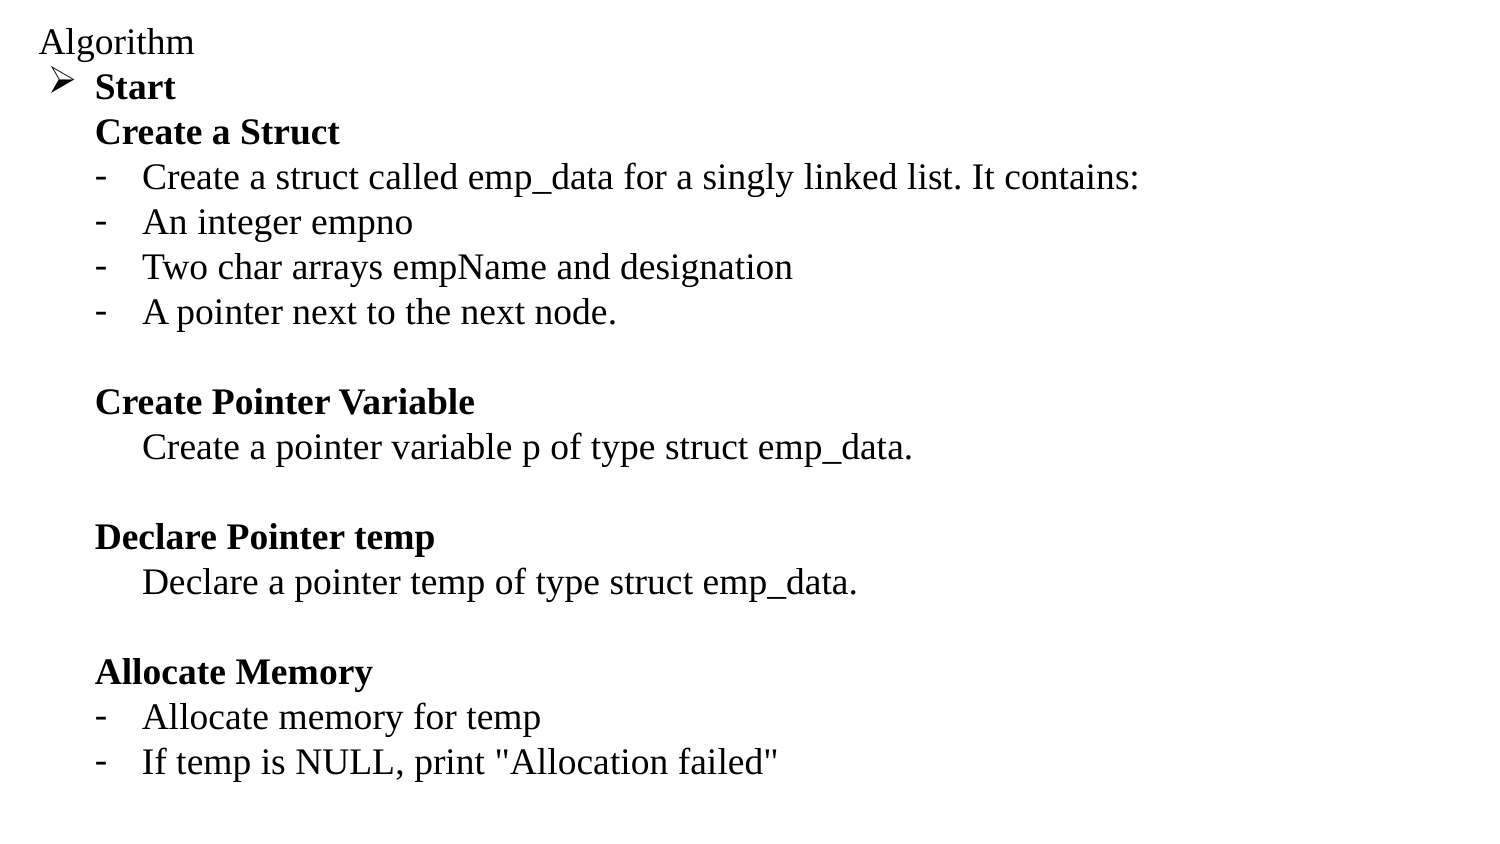

Algorithm
Start
Create a Struct
   Create a struct called emp_data for a singly linked list. It contains:
   An integer empno
   Two char arrays empName and designation
   A pointer next to the next node.

Create Pointer Variable
    Create a pointer variable p of type struct emp_data.

Declare Pointer temp
    Declare a pointer temp of type struct emp_data.

Allocate Memory
 Allocate memory for temp
 If temp is NULL, print "Allocation failed"